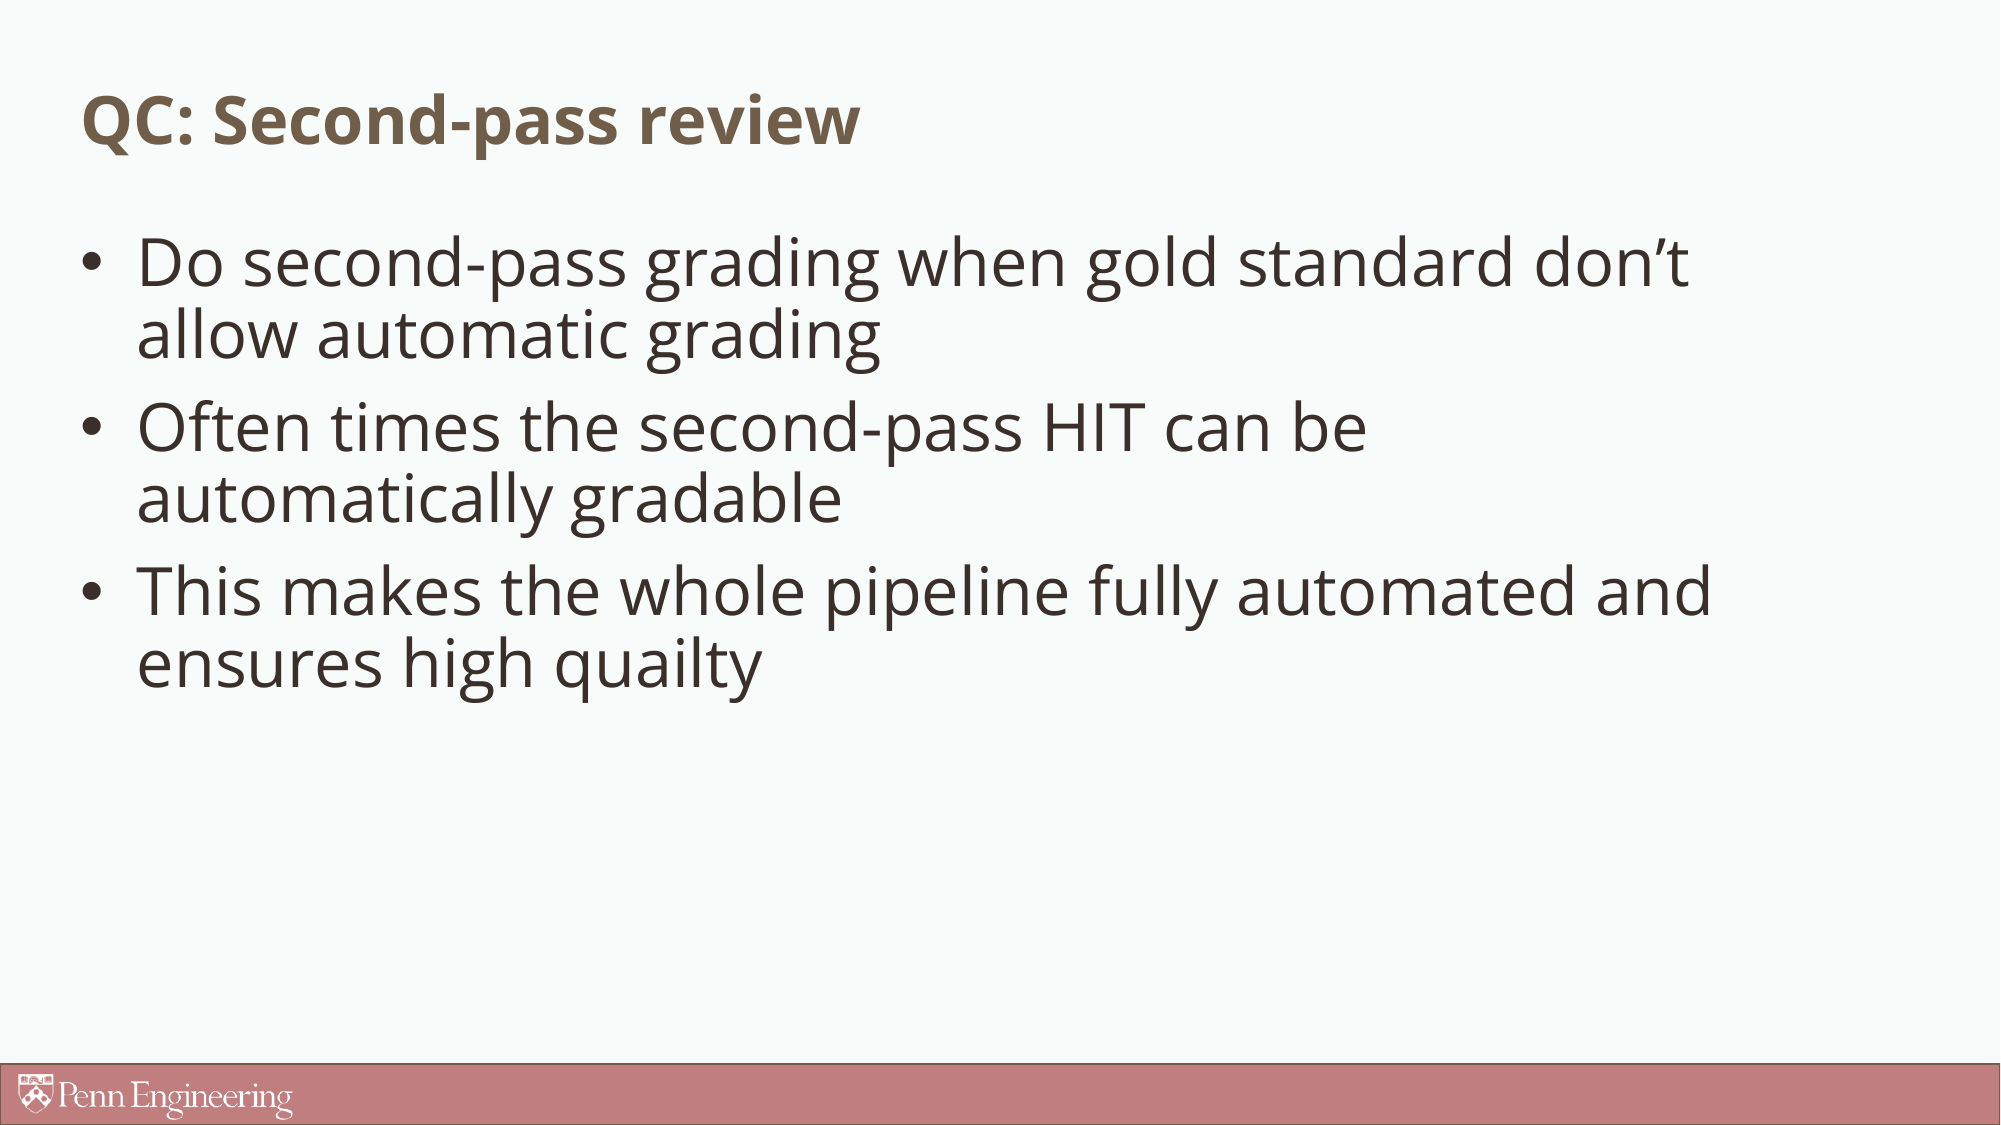

# QC: Second-pass review
Do second-pass grading when gold standard don’t allow automatic grading
Often times the second-pass HIT can be automatically gradable
This makes the whole pipeline fully automated and ensures high quailty